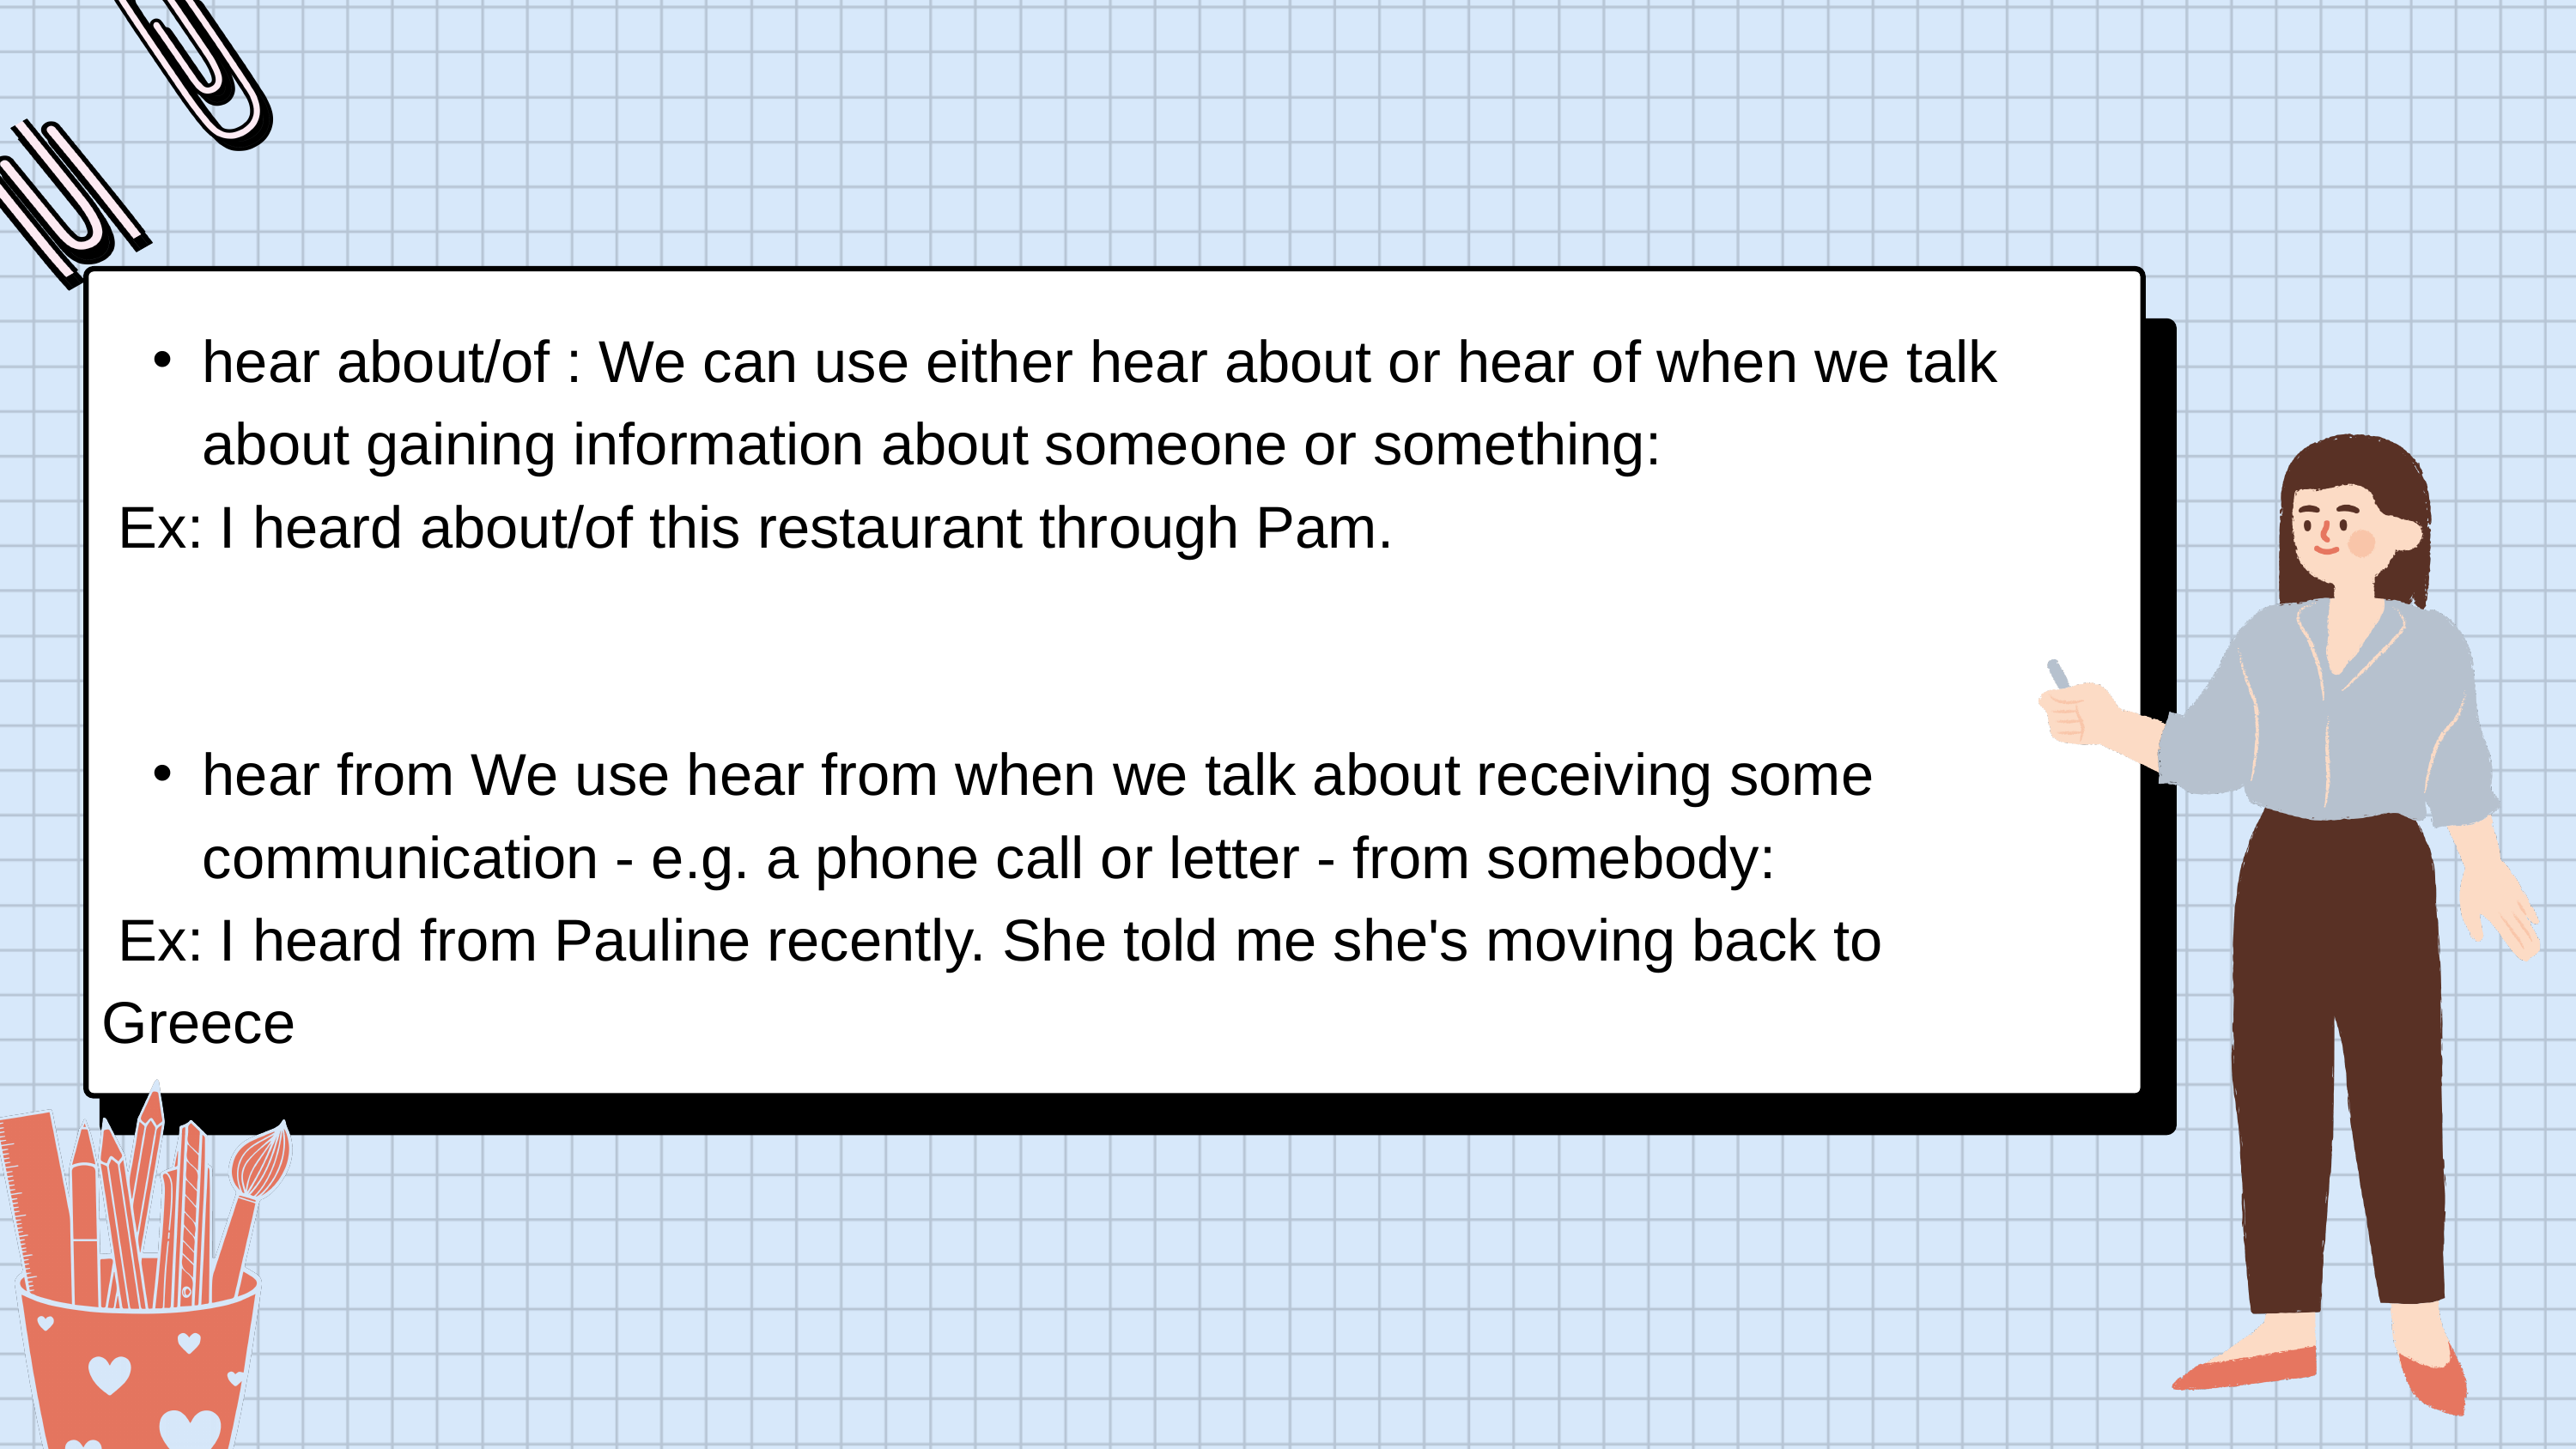

hear about/of : We can use either hear about or hear of when we talk about gaining information about someone or something:
 Ex: I heard about/of this restaurant through Pam.

hear from We use hear from when we talk about receiving some communication - e.g. a phone call or letter - from somebody:
 Ex: I heard from Pauline recently. She told me she's moving back to Greece